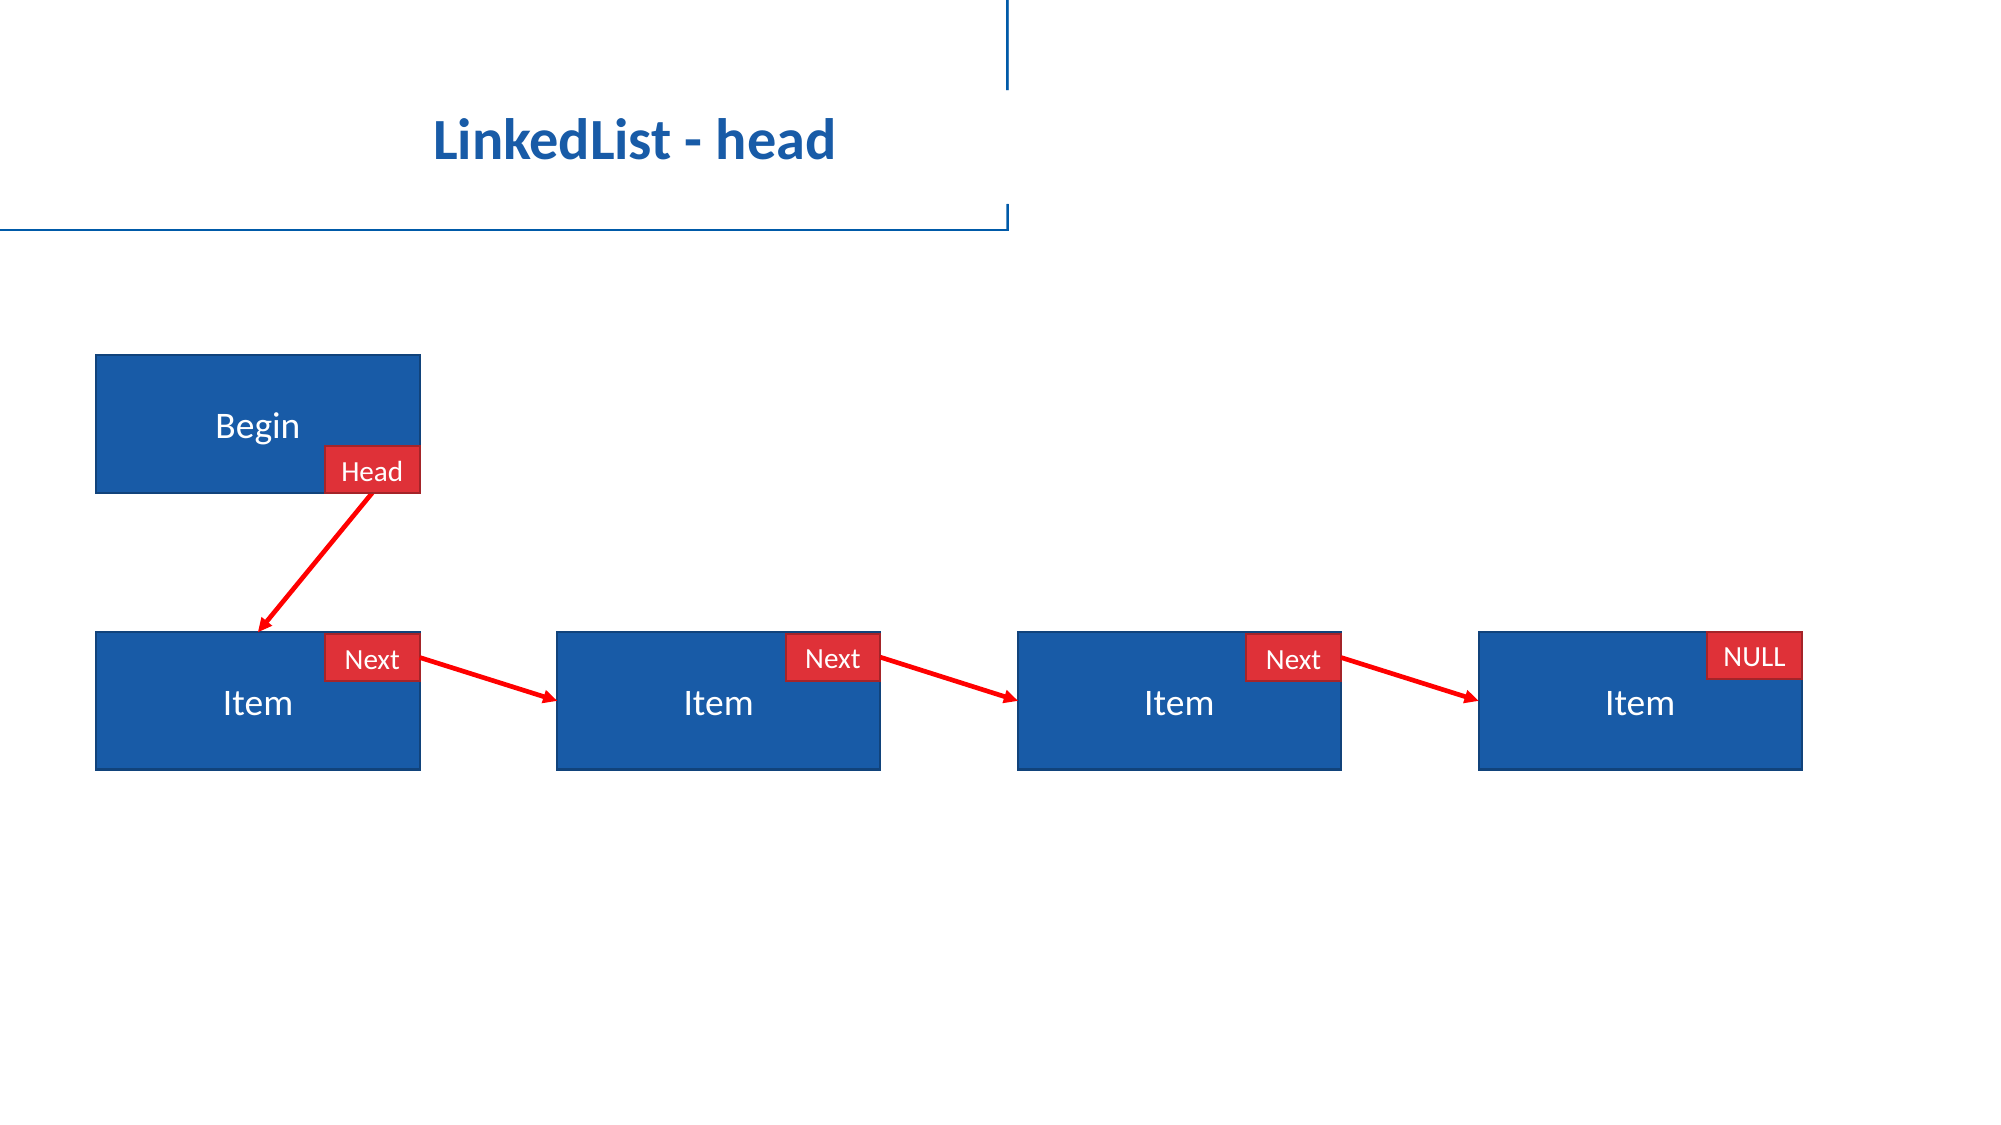

# LinkedList - head
Begin
Head
NULL
Item
Item
Item
Item
Next
Next
Next